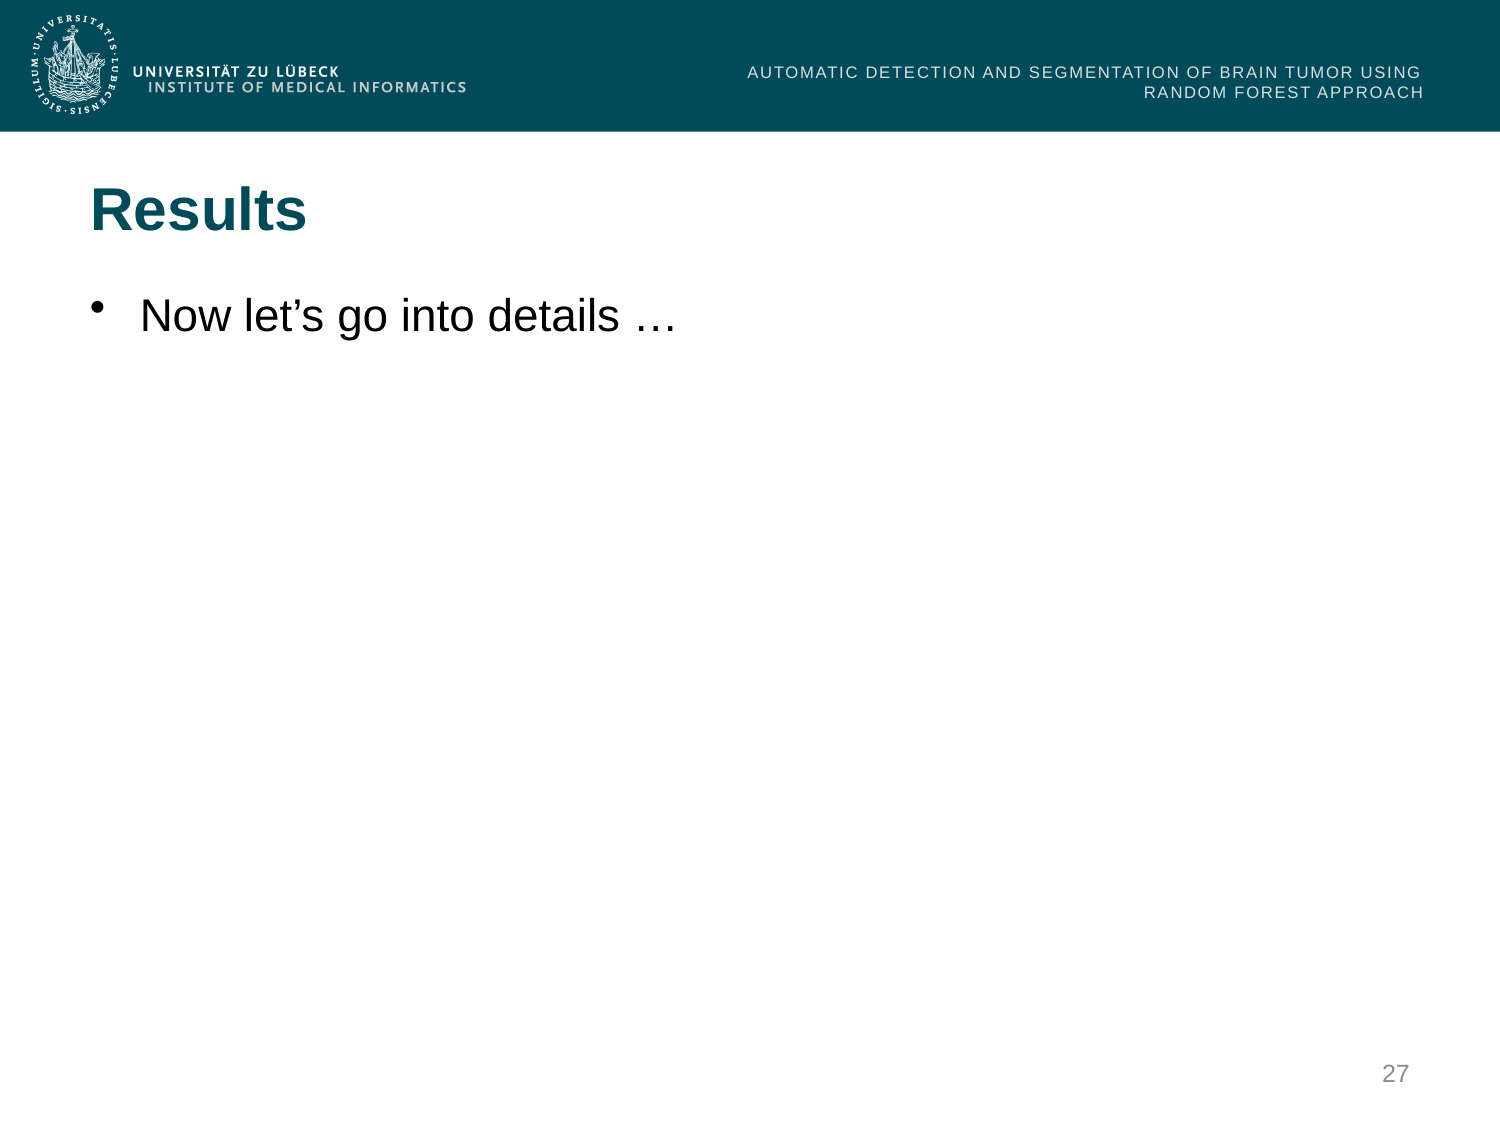

# Results
Now let’s go into details …